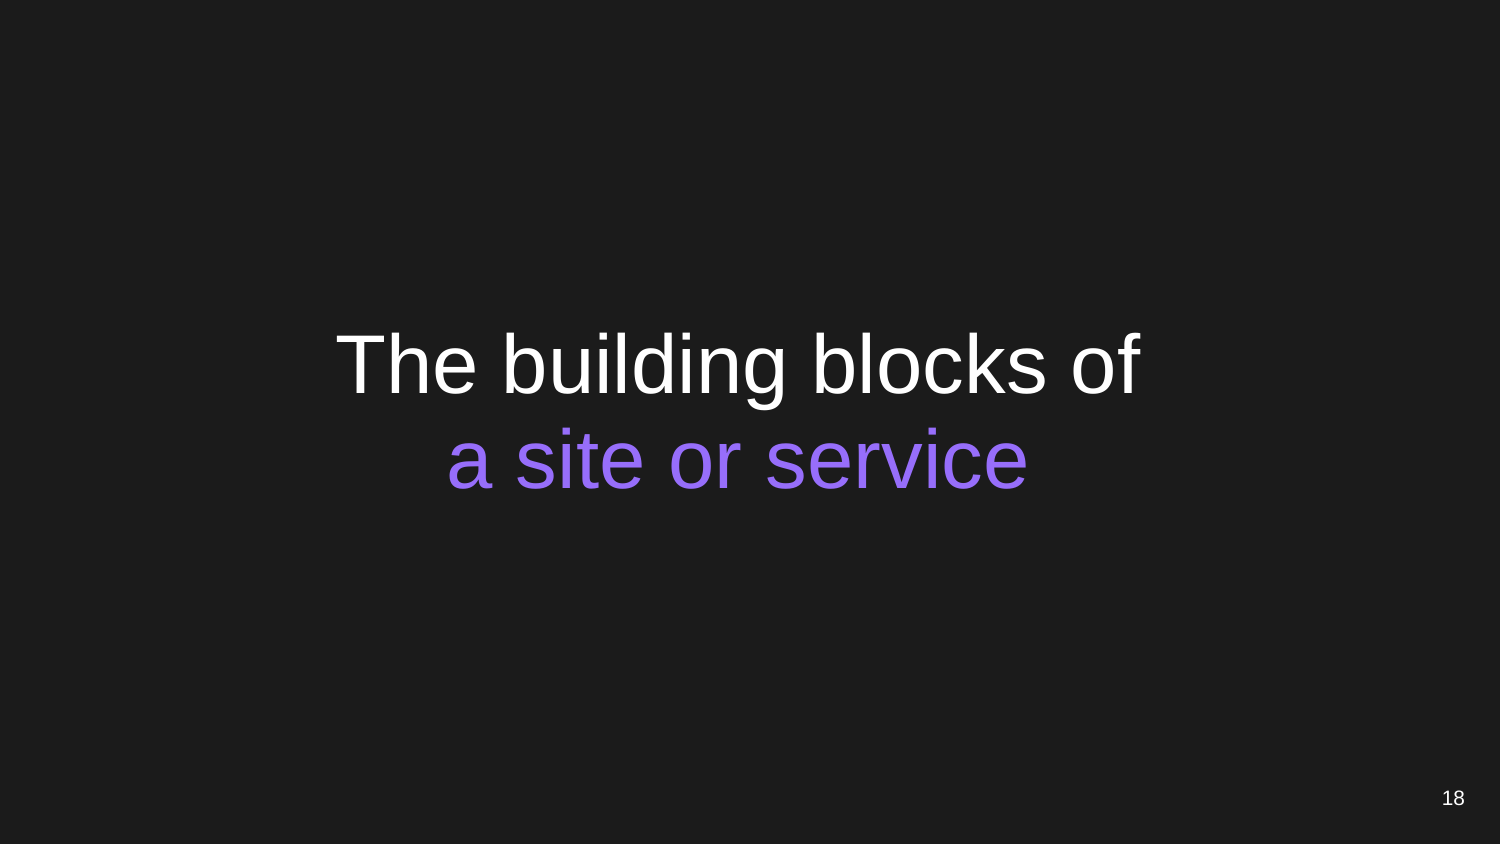

# The building blocks of a site or service
18